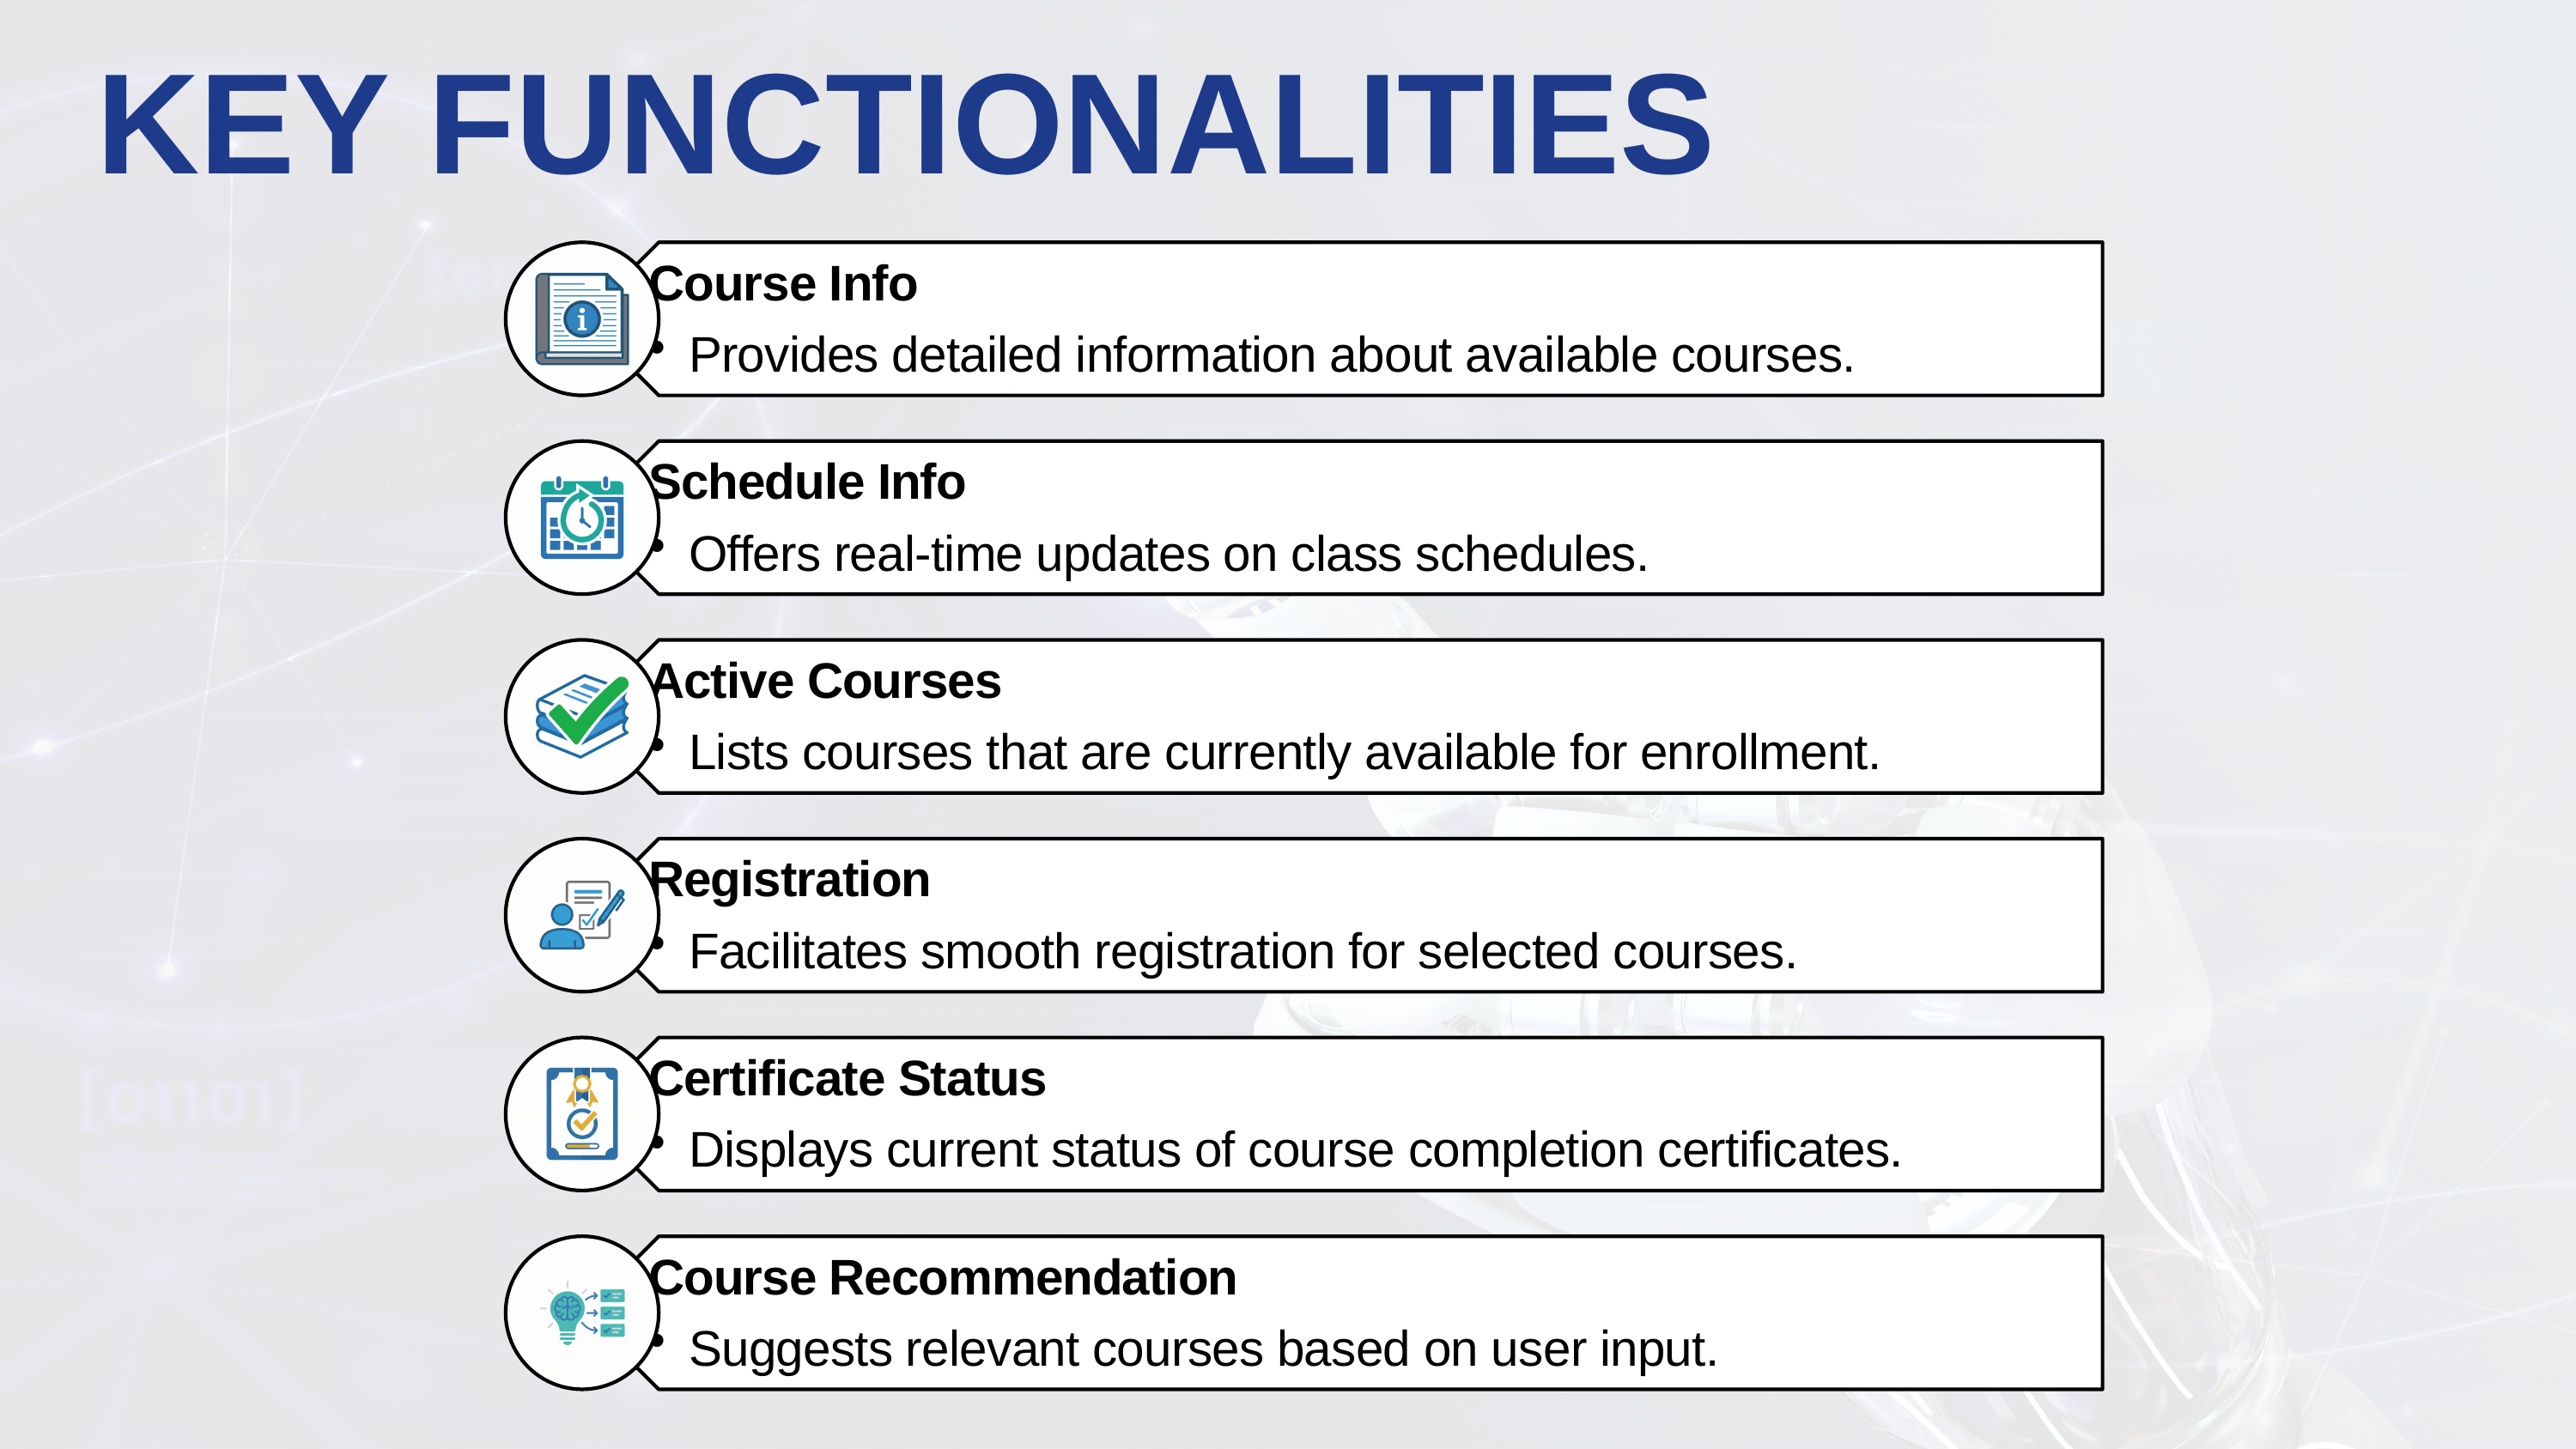

KEY FUNCTIONALITIES
Course Info
Provides detailed information about available courses.
Schedule Info
Offers real-time updates on class schedules.
Active Courses
Lists courses that are currently available for enrollment.
Registration
Facilitates smooth registration for selected courses.
Certificate Status
Displays current status of course completion certificates.
Course Recommendation
Suggests relevant courses based on user input.